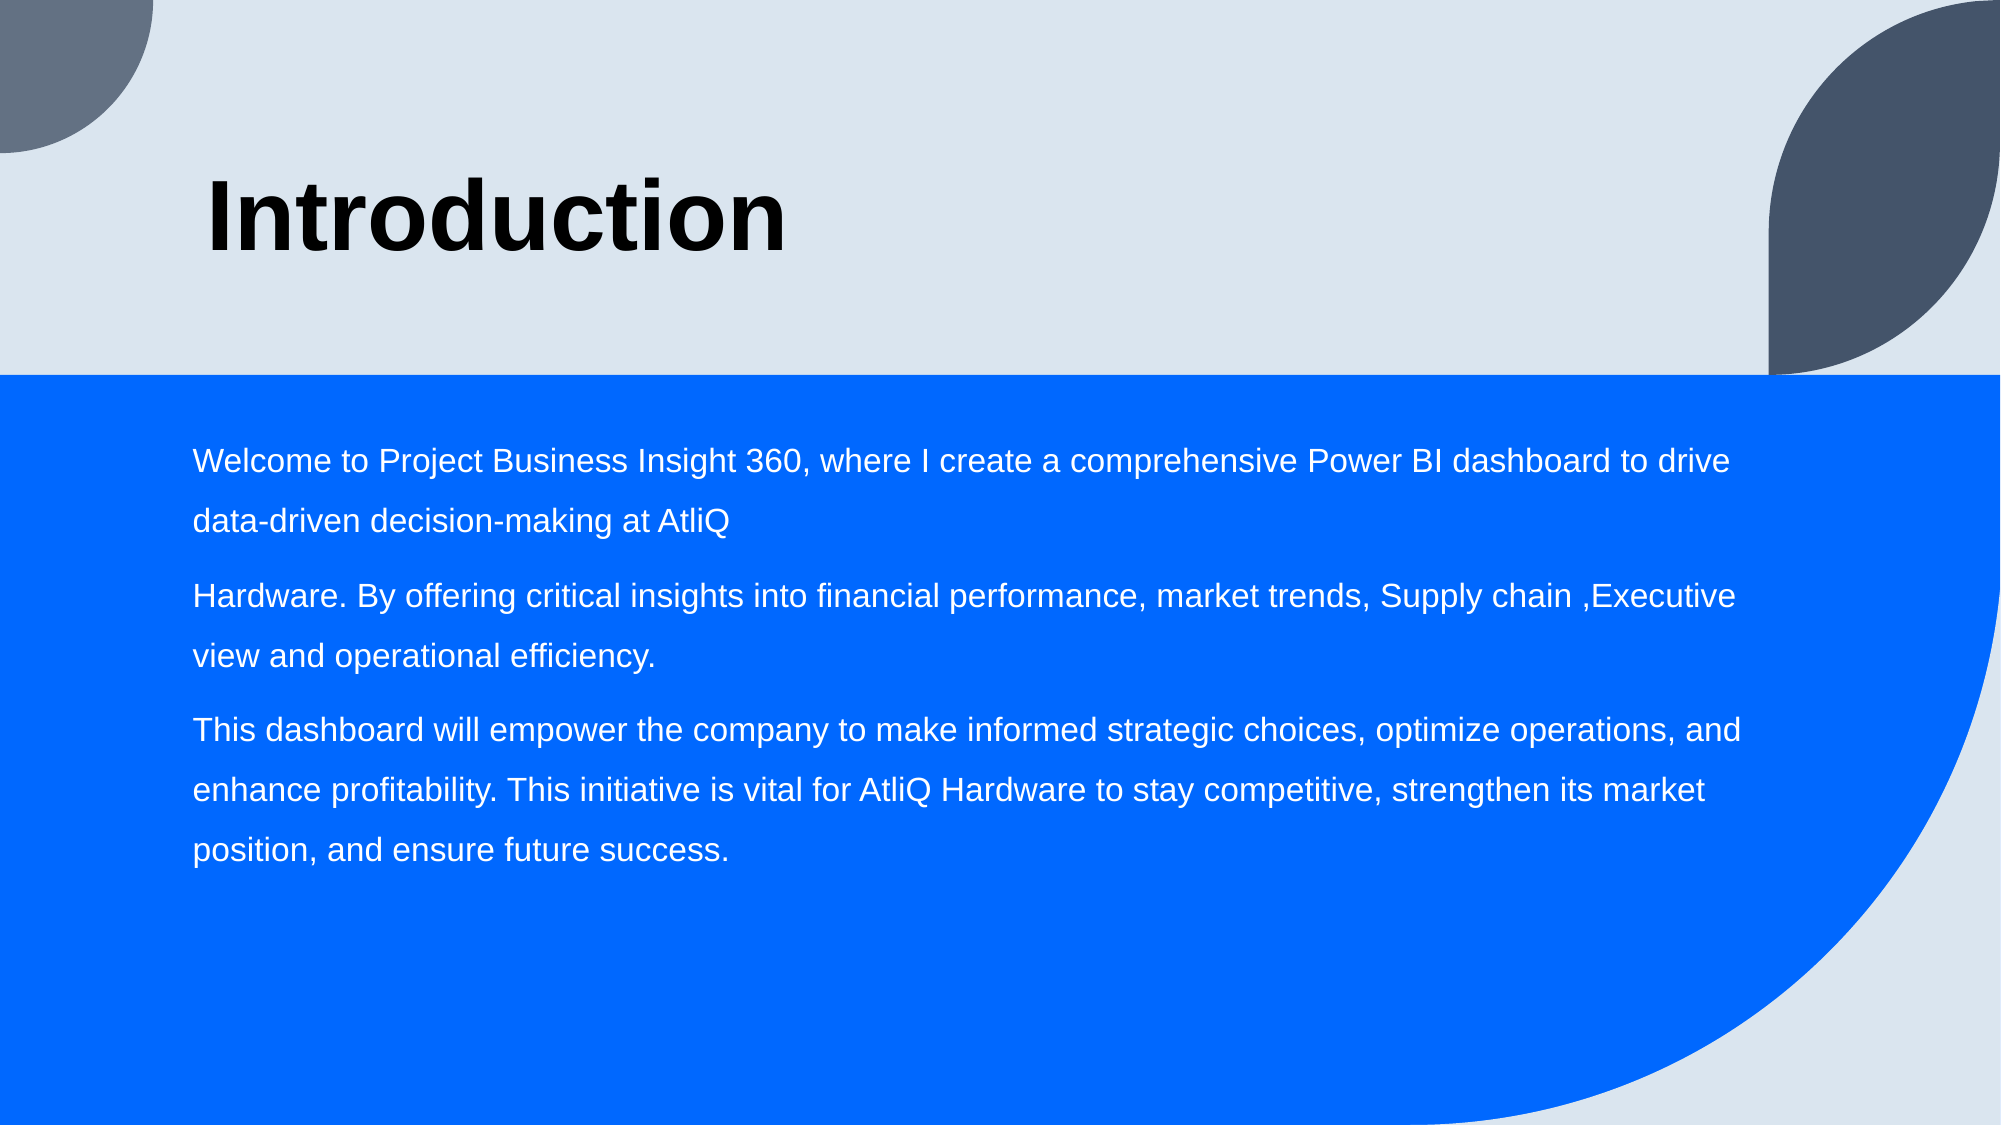

# Introduction
﻿

Welcome to Project Business Insight 360, where I create a comprehensive Power BI dashboard to drive data-driven decision-making at AtliQ
Hardware. By offering critical insights into financial performance, market trends, Supply chain ,Executive view and operational efficiency.
This dashboard will empower the company to make informed strategic choices, optimize operations, and enhance profitability. This initiative is vital for AtliQ Hardware to stay competitive, strengthen its market position, and ensure future success.